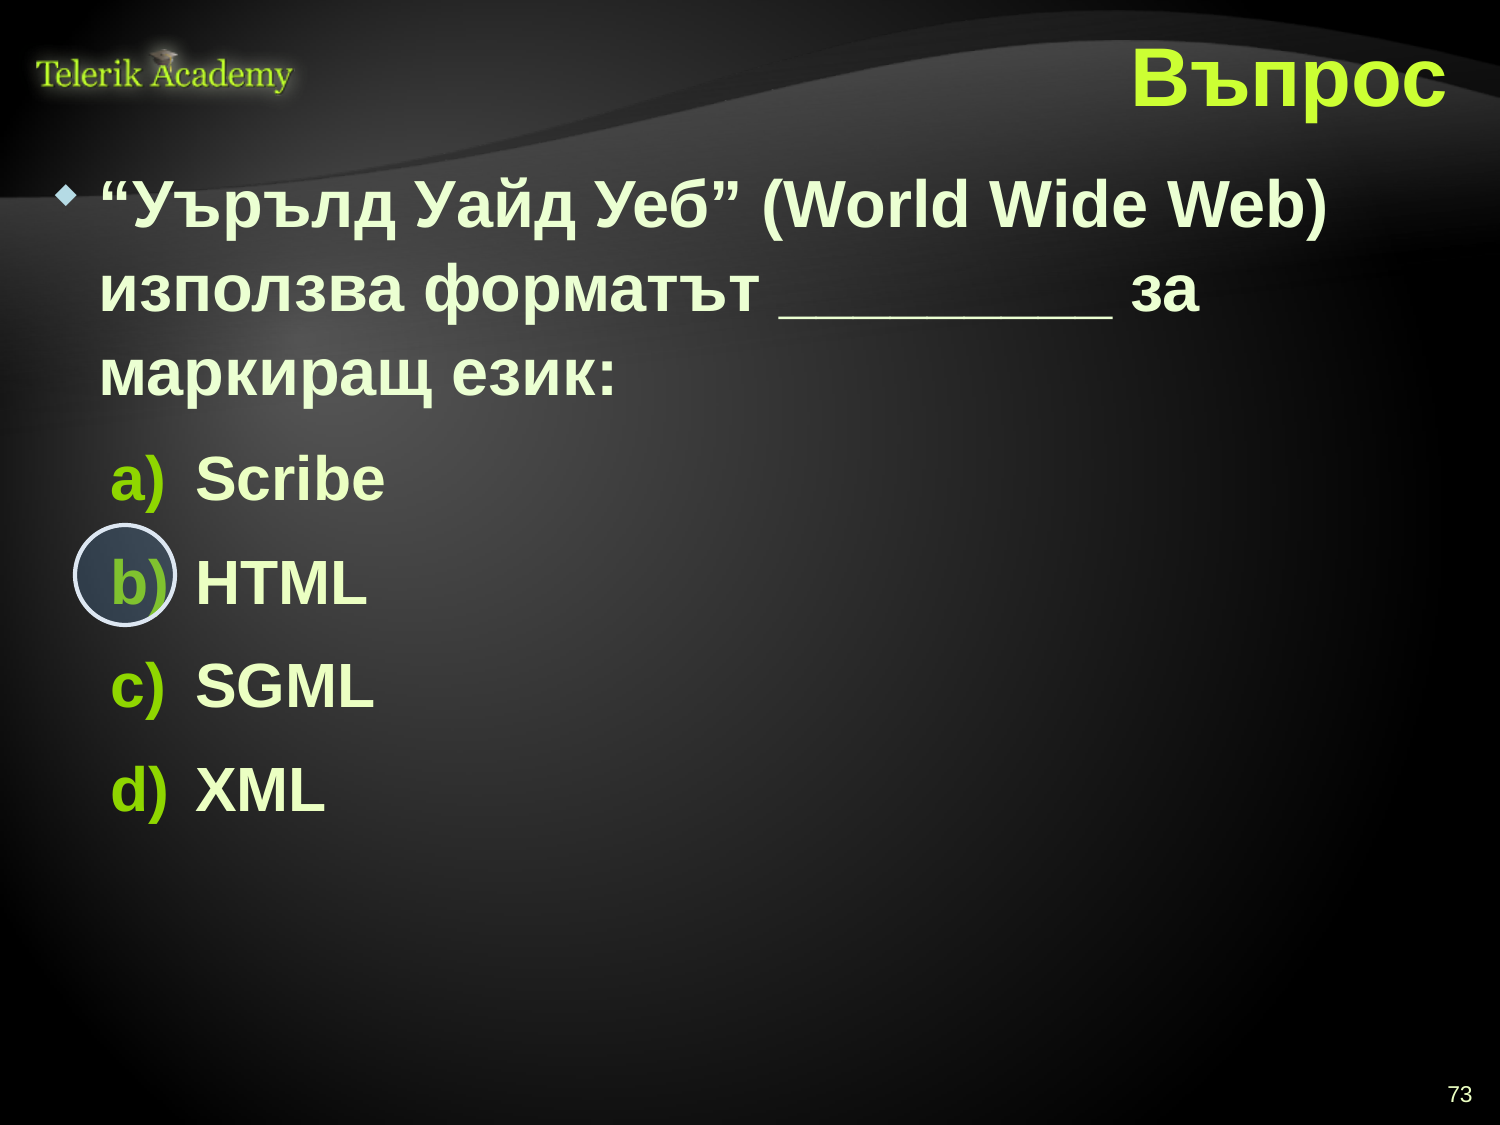

# Въпрос
“Уърълд Уайд Уеб” (World Wide Web) използва форматът _________ за маркиращ език:
Scribe
HTML
SGML
XML

73